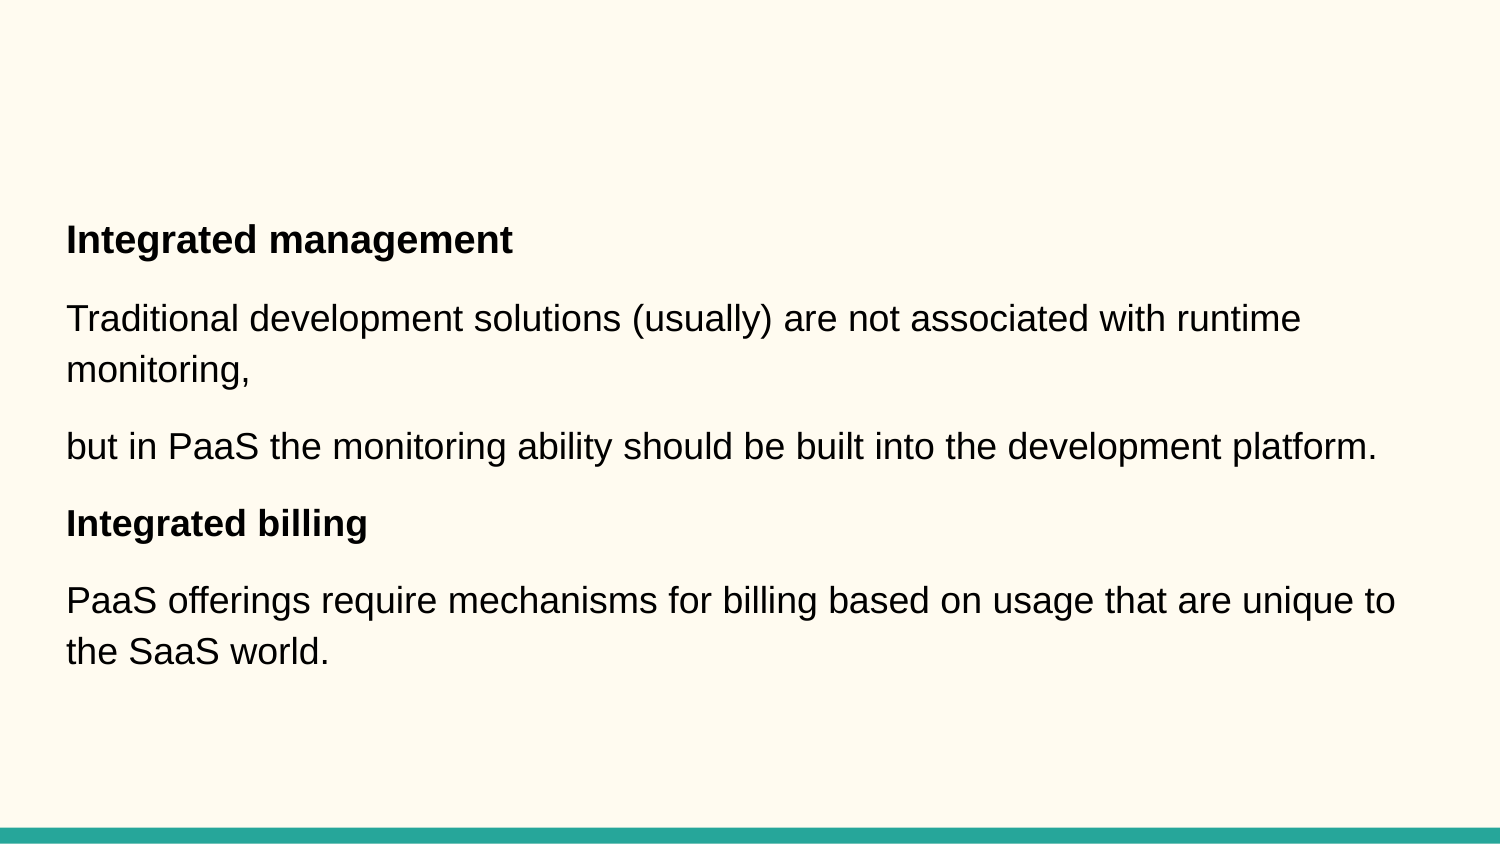

#
Integrated management
Traditional development solutions (usually) are not associated with runtime monitoring,
but in PaaS the monitoring ability should be built into the development platform.
Integrated billing
PaaS offerings require mechanisms for billing based on usage that are unique to the SaaS world.